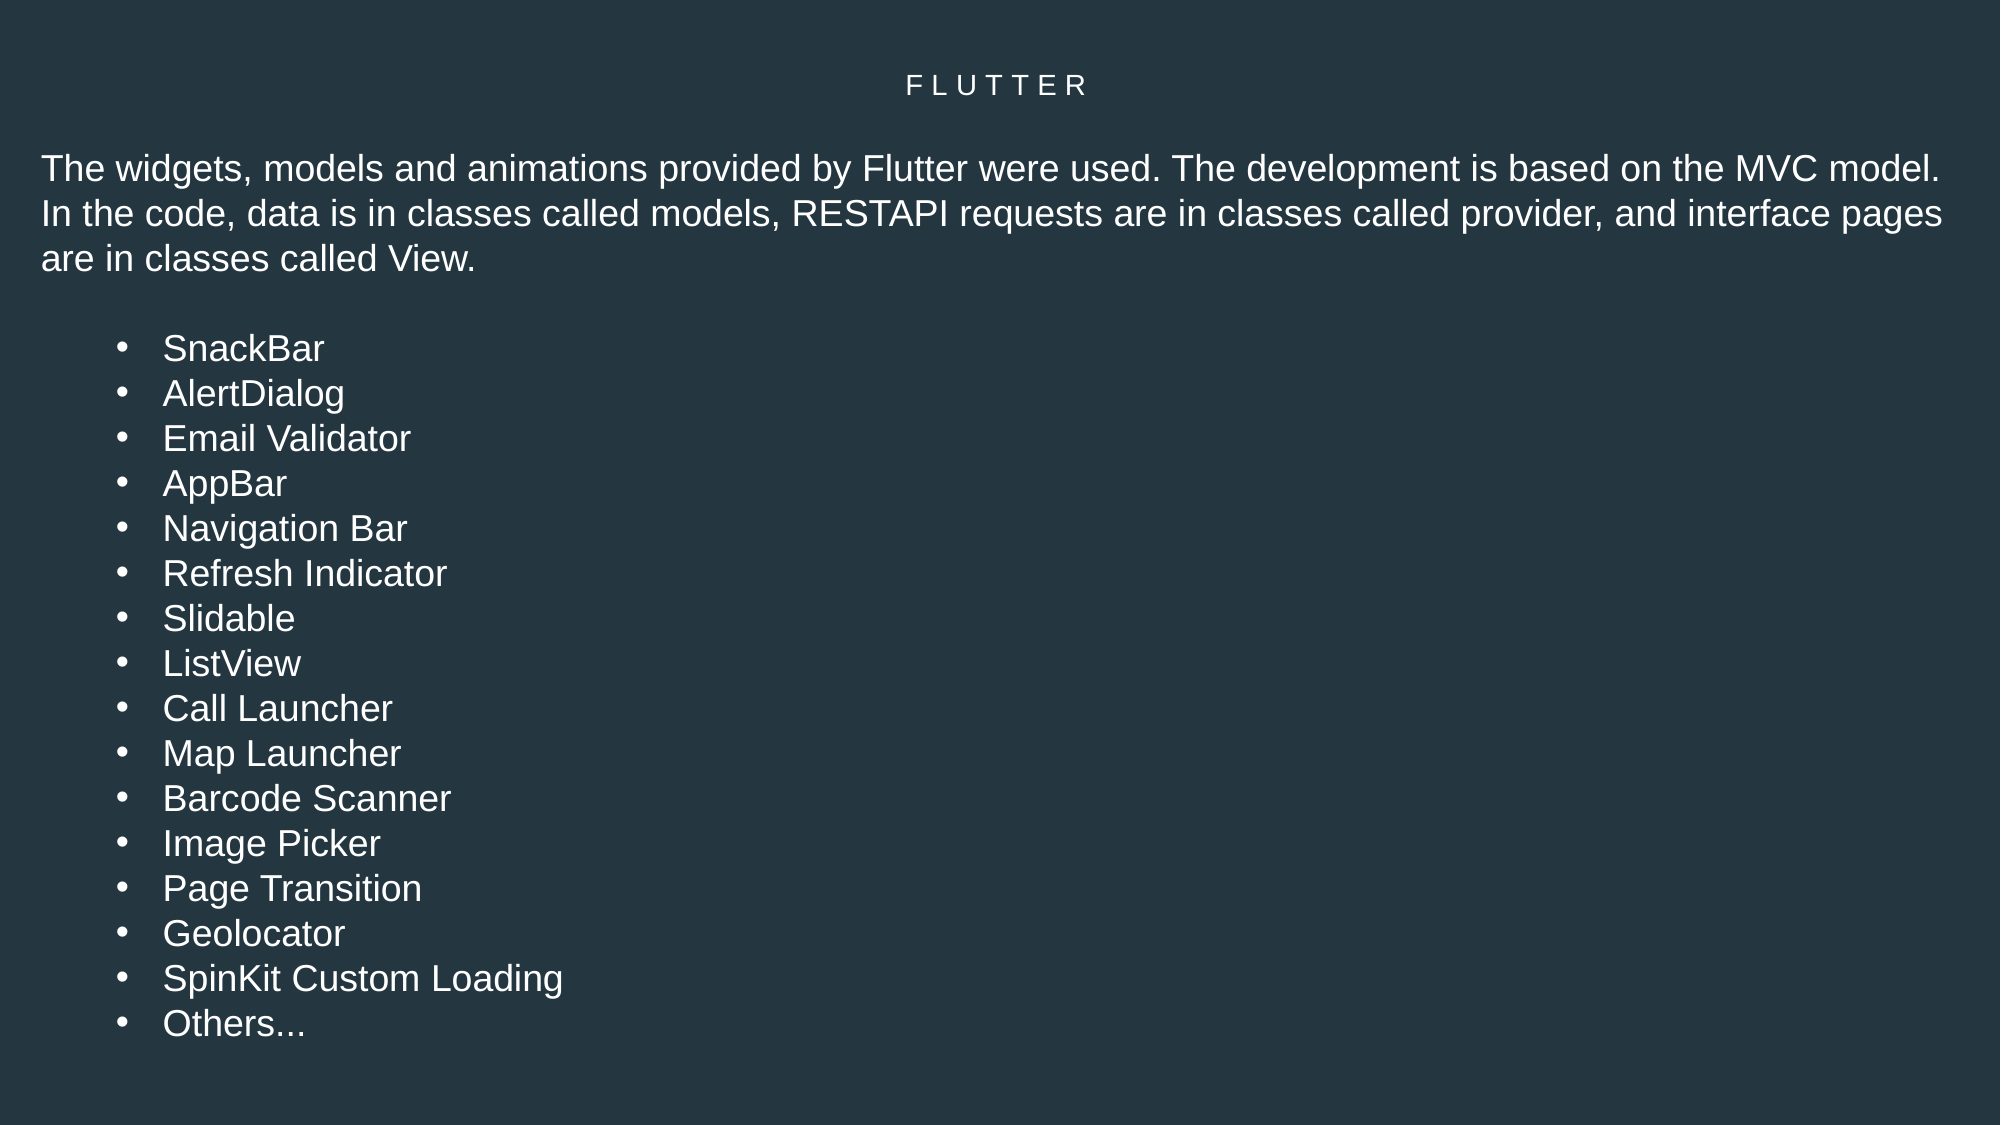

# FLUTTER
The widgets, models and animations provided by Flutter were used. The development is based on the MVC model. In the code, data is in classes called models, RESTAPI requests are in classes called provider, and interface pages are in classes called View.

SnackBar
AlertDialog
Email Validator
AppBar
Navigation Bar
Refresh Indicator
Slidable
ListView
Call Launcher
Map Launcher
Barcode Scanner
Image Picker
Page Transition
Geolocator
SpinKit Custom Loading
Others...